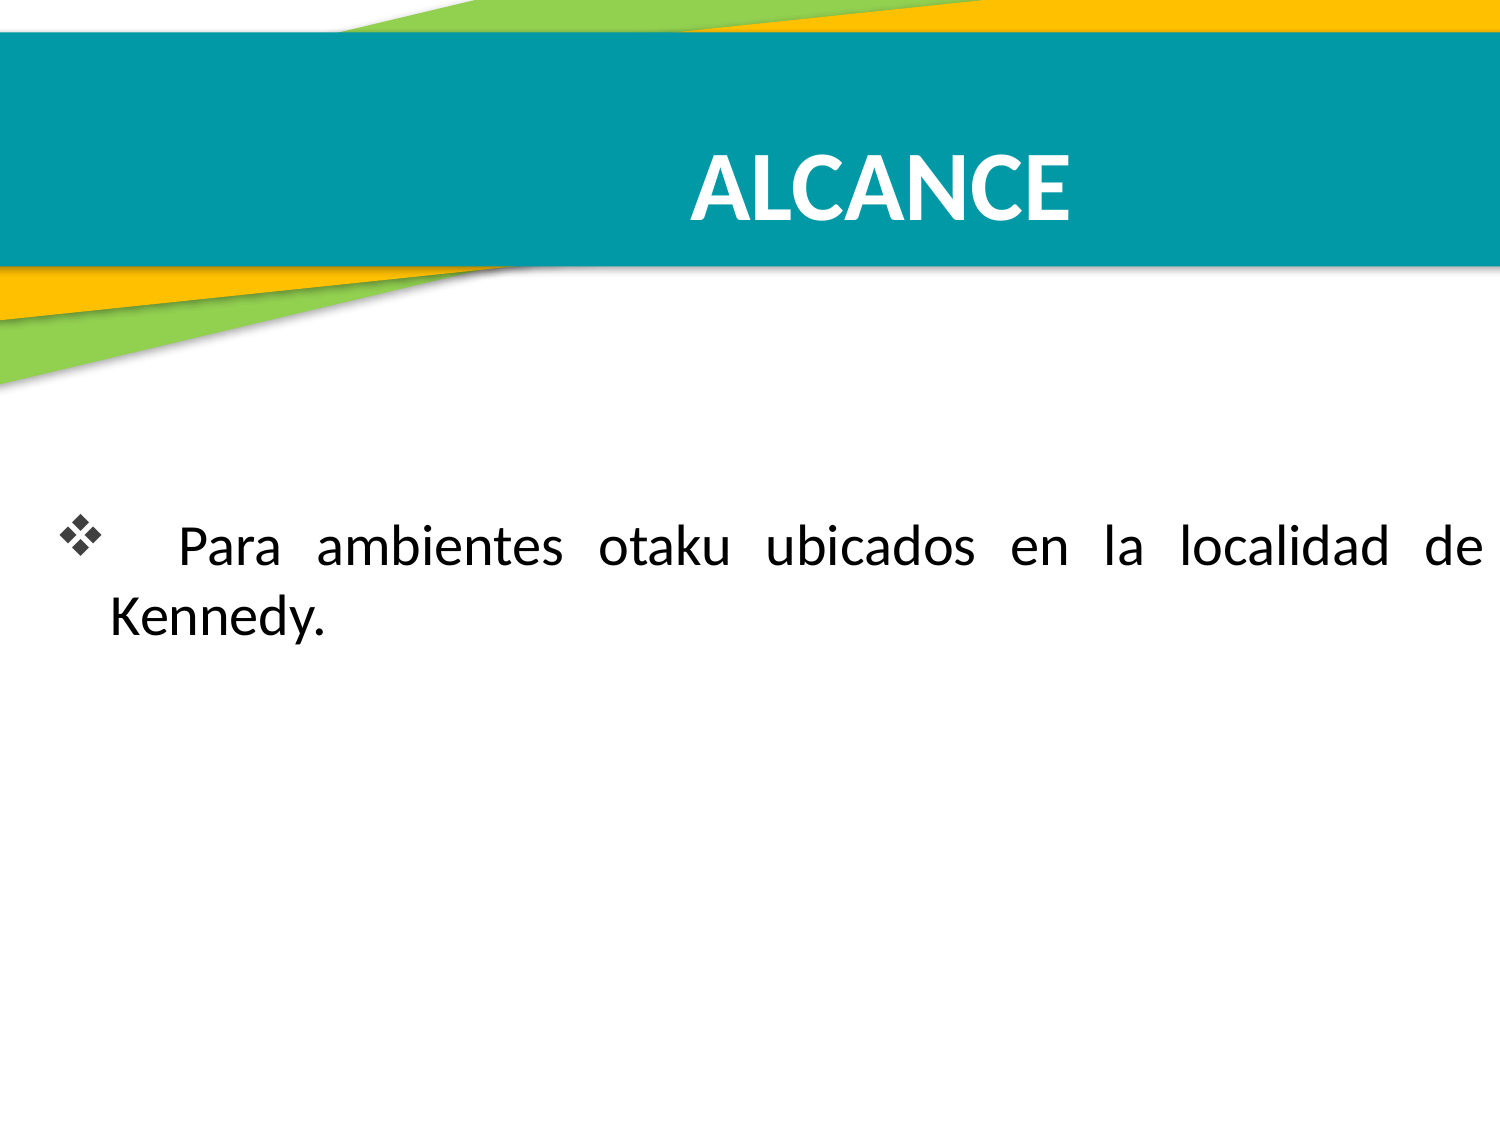

ALCANCE
  Para ambientes otaku ubicados en la localidad de Kennedy.